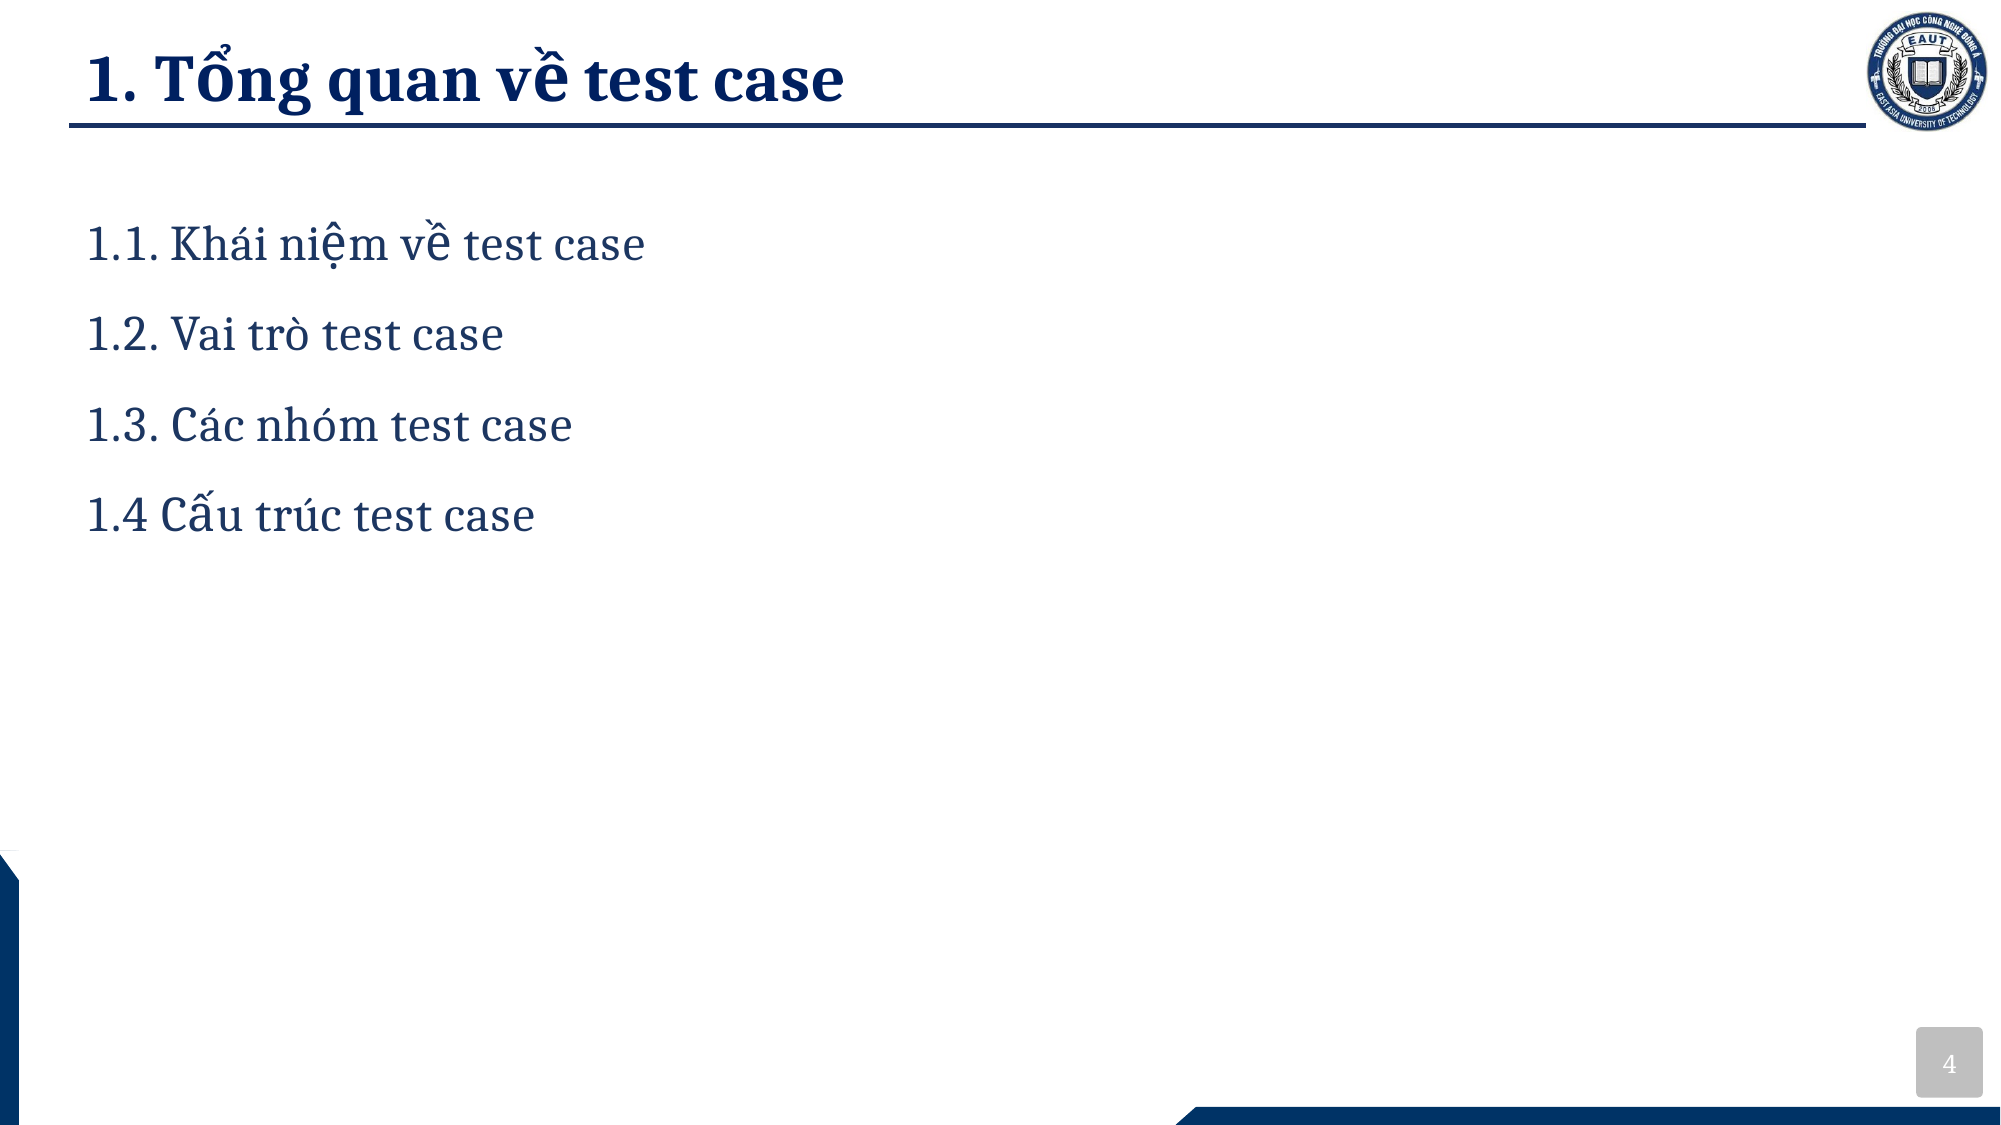

# 1. Tổng quan về test case
1.1. Khái niệm về test case
1.2. Vai trò test case
1.3. Các nhóm test case
1.4 Cấu trúc test case